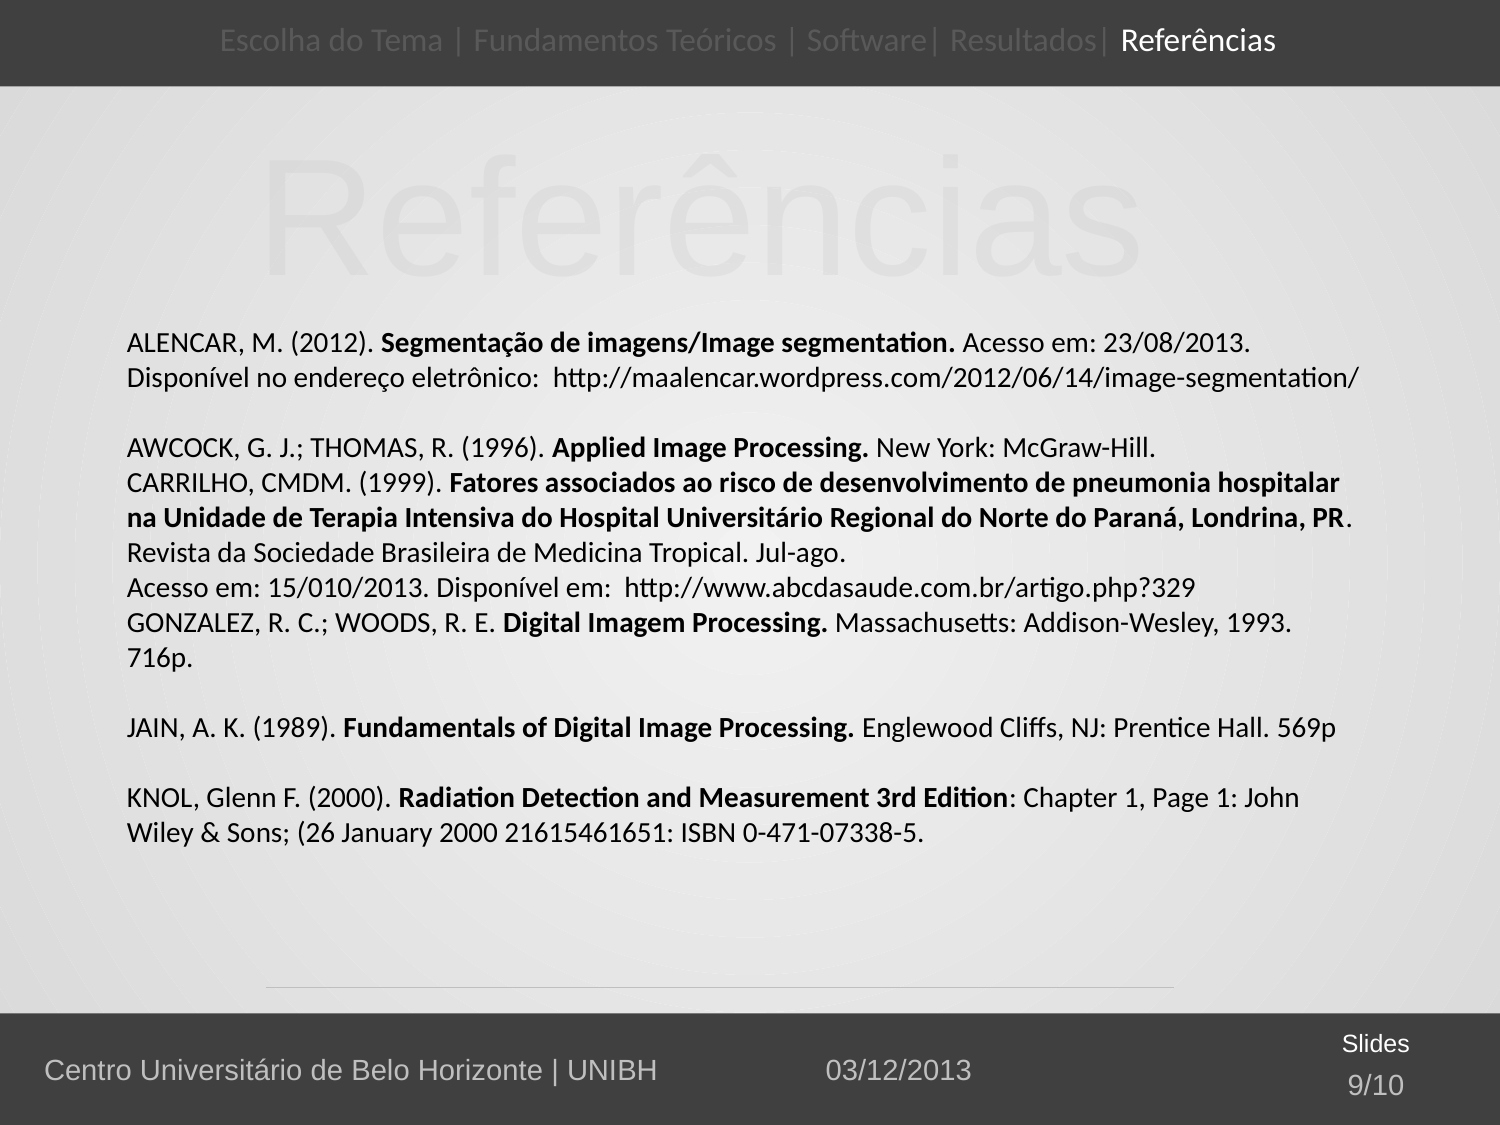

Escolha do Tema | Fundamentos Teóricos | Software| Resultados| Referências
Referências
ALENCAR, M. (2012). Segmentação de imagens/Image segmentation. Acesso em: 23/08/2013. Disponível no endereço eletrônico:  http://maalencar.wordpress.com/2012/06/14/image-segmentation/

AWCOCK, G. J.; THOMAS, R. (1996). Applied Image Processing. New York: McGraw-Hill.
CARRILHO, CMDM. (1999). Fatores associados ao risco de desenvolvimento de pneumonia hospitalar na Unidade de Terapia Intensiva do Hospital Universitário Regional do Norte do Paraná, Londrina, PR. Revista da Sociedade Brasileira de Medicina Tropical. Jul-ago.
Acesso em: 15/010/2013. Disponível em:  http://www.abcdasaude.com.br/artigo.php?329
GONZALEZ, R. C.; WOODS, R. E. Digital Imagem Processing. Massachusetts: Addison-Wesley, 1993. 716p.

JAIN, A. K. (1989). Fundamentals of Digital Image Processing. Englewood Cliffs, NJ: Prentice Hall. 569p

KNOL, Glenn F. (2000). Radiation Detection and Measurement 3rd Edition: Chapter 1, Page 1: John Wiley & Sons; (26 January 2000 21615461651: ISBN 0-471-07338-5.

Slides
03/12/2013
Centro Universitário de Belo Horizonte | UNIBH
9/10